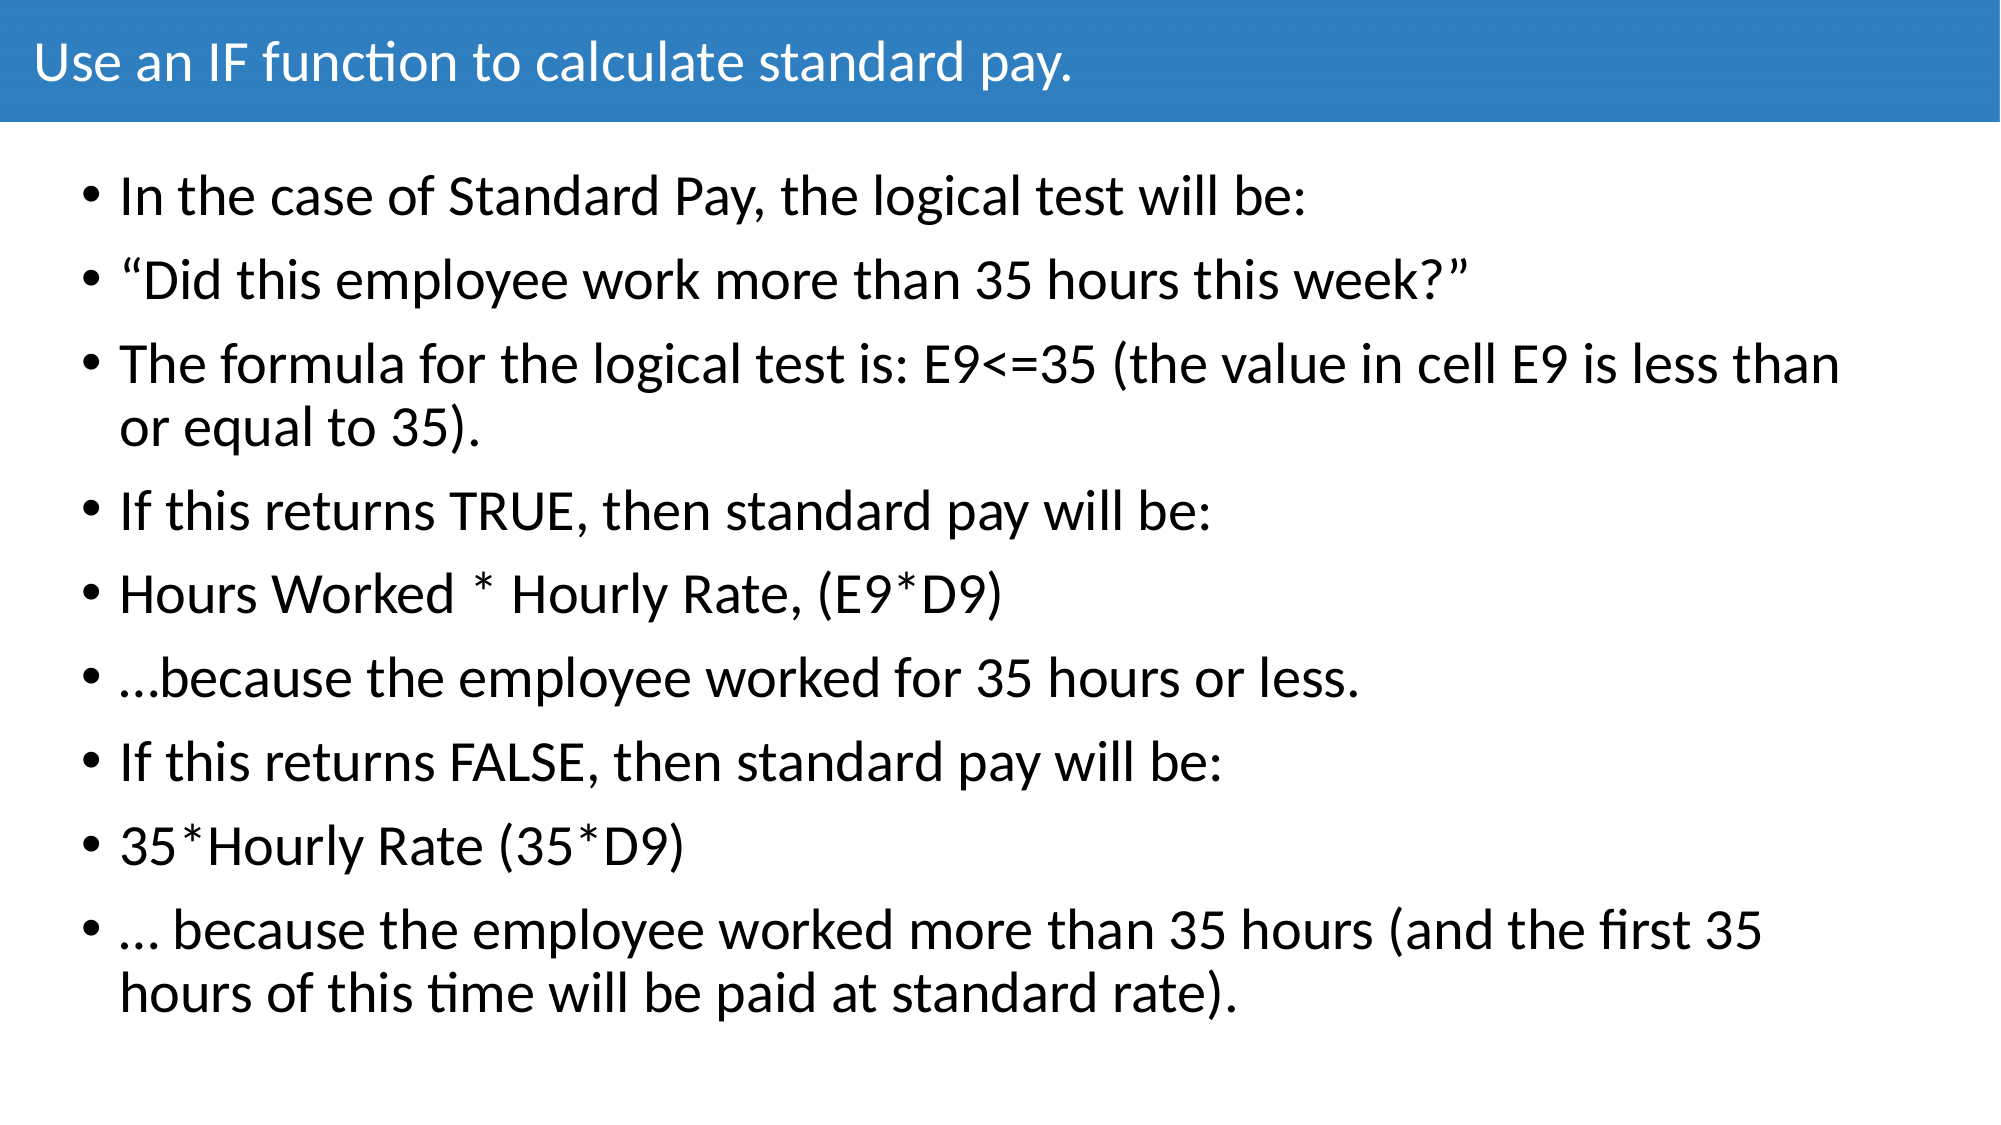

# Use an IF function to calculate standard pay.
In the case of Standard Pay, the logical test will be:
“Did this employee work more than 35 hours this week?”
The formula for the logical test is: E9<=35 (the value in cell E9 is less than or equal to 35).
If this returns TRUE, then standard pay will be:
Hours Worked * Hourly Rate, (E9*D9)
…because the employee worked for 35 hours or less.
If this returns FALSE, then standard pay will be:
35*Hourly Rate (35*D9)
… because the employee worked more than 35 hours (and the first 35 hours of this time will be paid at standard rate).